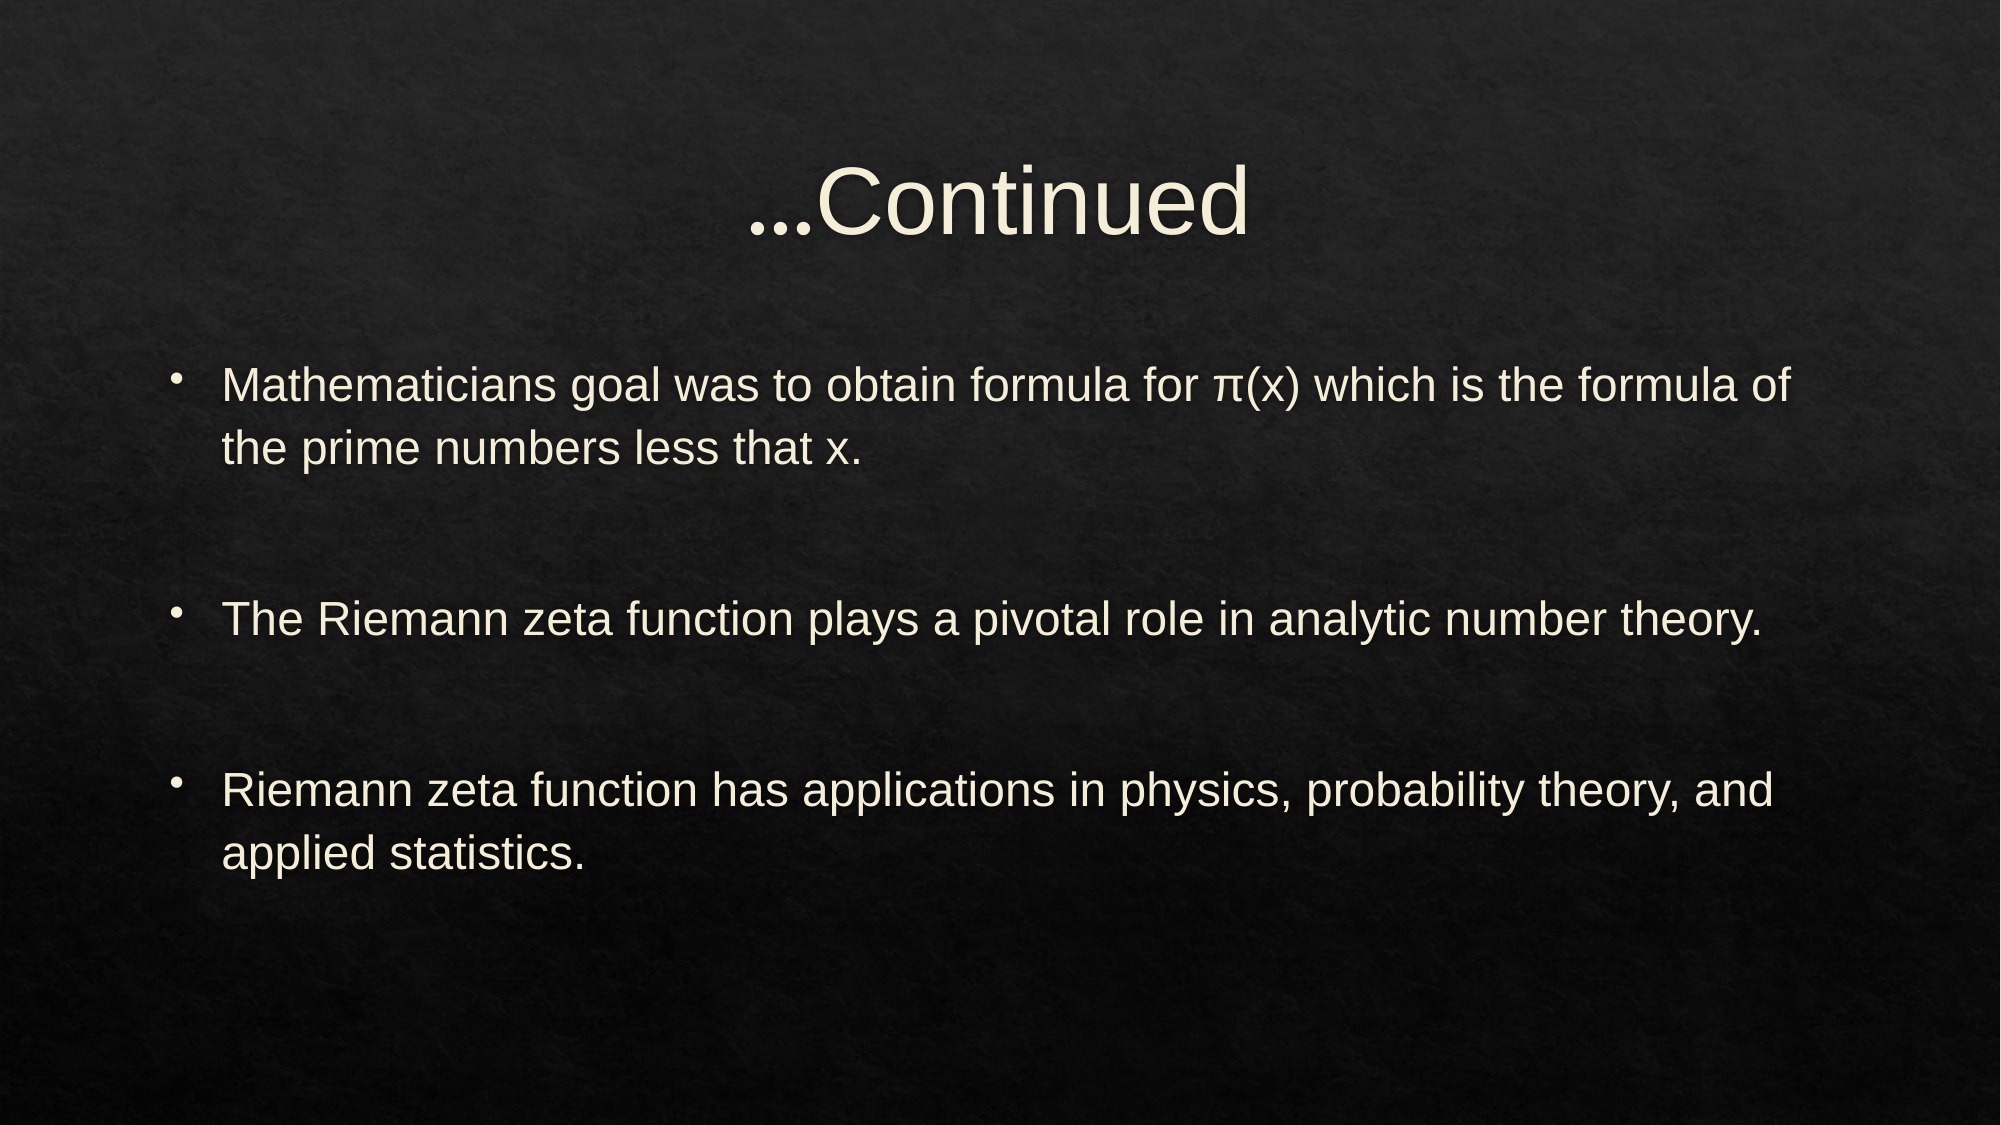

# Continued...
Mathematicians goal was to obtain formula for π(x) which is the formula of the prime numbers less that x.

The Riemann zeta function plays a pivotal role in analytic number theory.

Riemann zeta function has applications in physics, probability theory, and applied statistics.